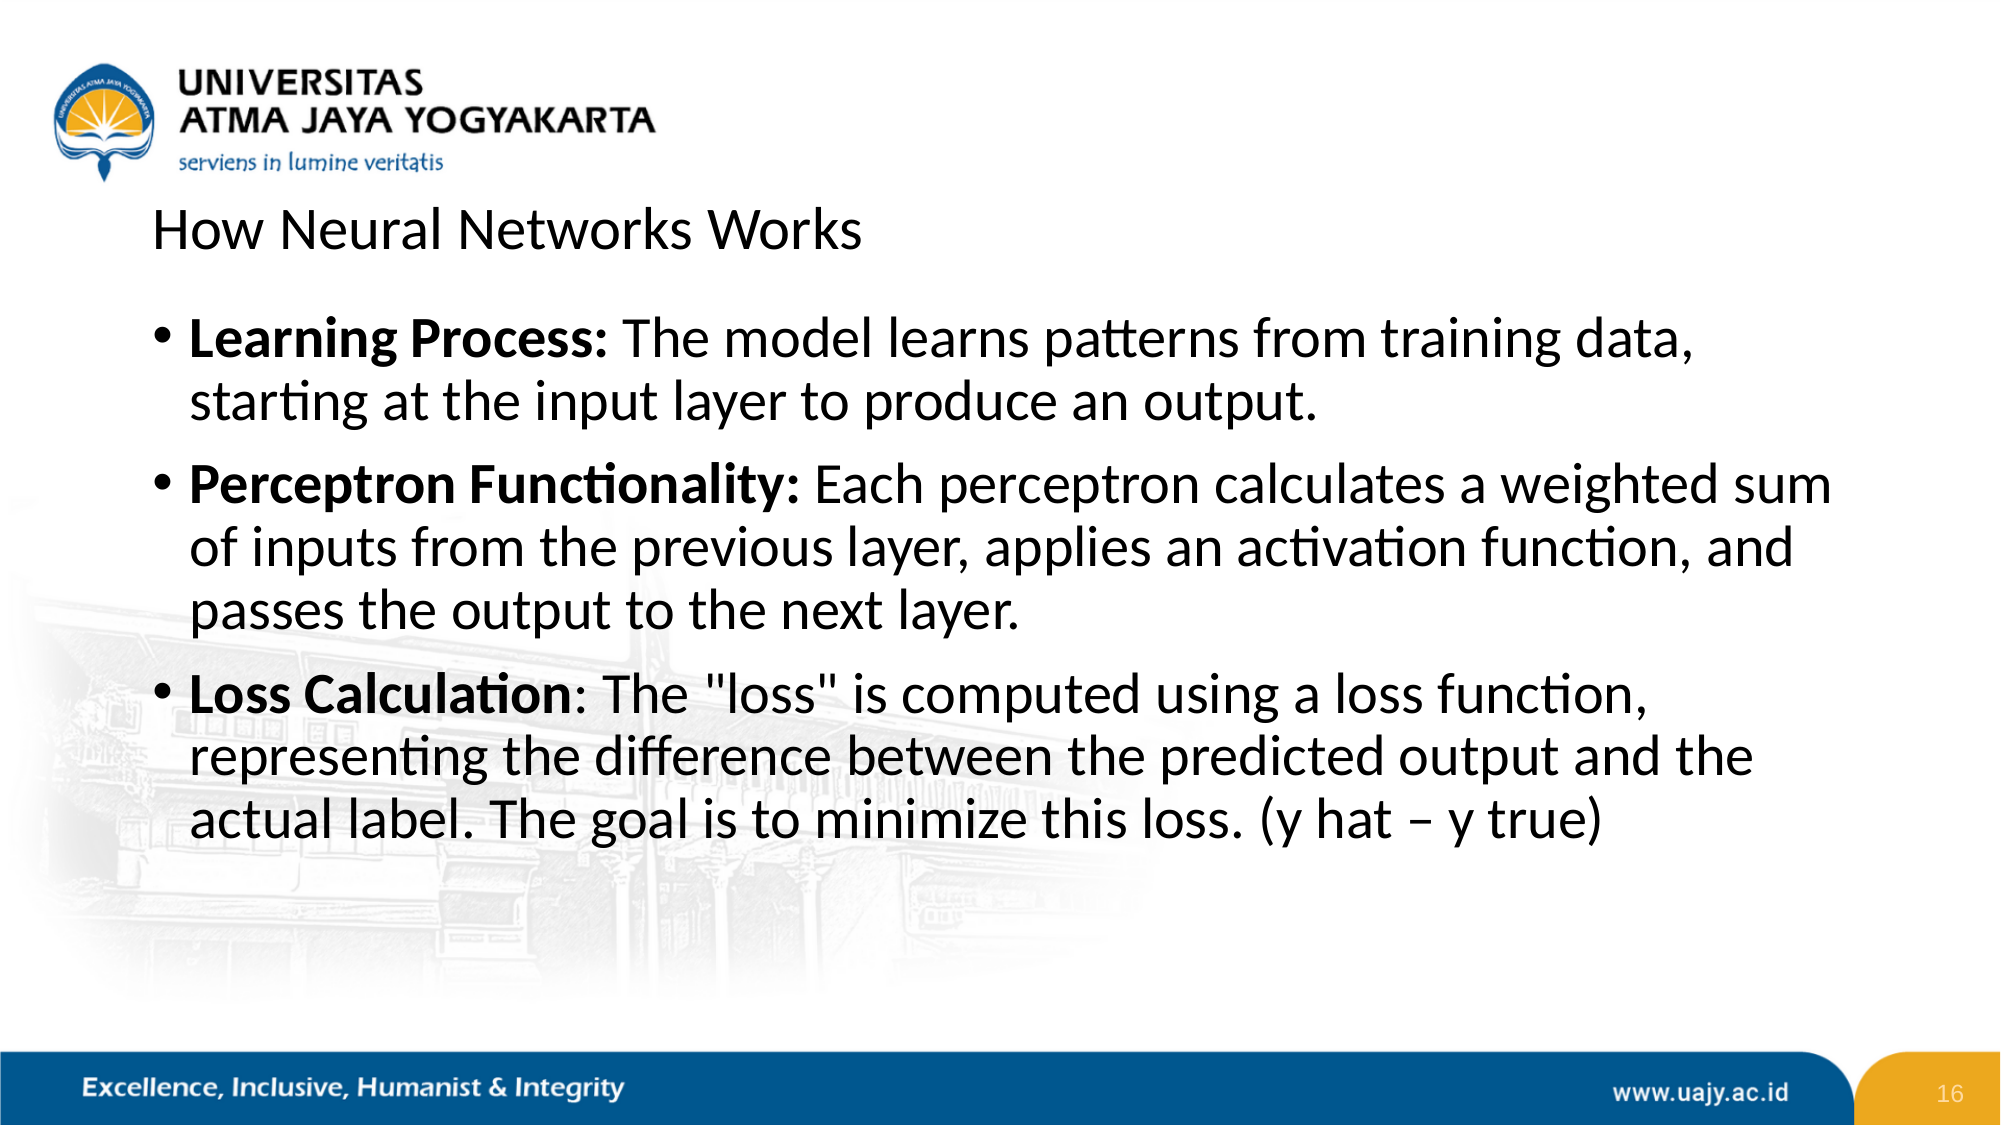

# How Neural Networks Works
Learning Process: The model learns patterns from training data, starting at the input layer to produce an output.
Perceptron Functionality: Each perceptron calculates a weighted sum of inputs from the previous layer, applies an activation function, and passes the output to the next layer.
Loss Calculation: The "loss" is computed using a loss function, representing the difference between the predicted output and the actual label. The goal is to minimize this loss. (y hat – y true)
16